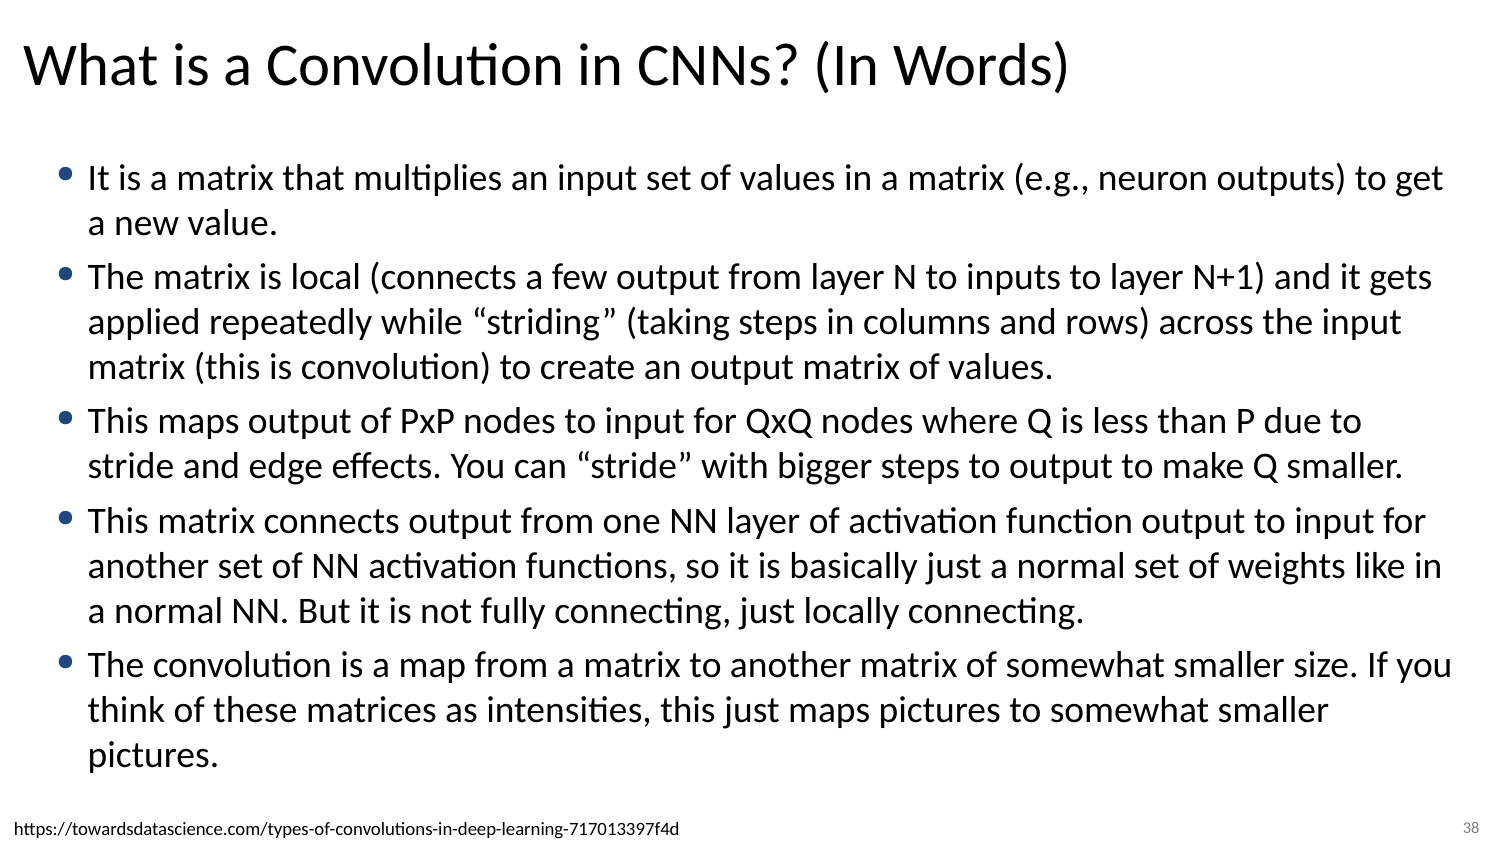

# What is a Convolution in CNNs? (In Words)
It is a matrix that multiplies an input set of values in a matrix (e.g., neuron outputs) to get a new value.
The matrix is local (connects a few output from layer N to inputs to layer N+1) and it gets applied repeatedly while “striding” (taking steps in columns and rows) across the input matrix (this is convolution) to create an output matrix of values.
This maps output of PxP nodes to input for QxQ nodes where Q is less than P due to stride and edge effects. You can “stride” with bigger steps to output to make Q smaller.
This matrix connects output from one NN layer of activation function output to input for another set of NN activation functions, so it is basically just a normal set of weights like in a normal NN. But it is not fully connecting, just locally connecting.
The convolution is a map from a matrix to another matrix of somewhat smaller size. If you think of these matrices as intensities, this just maps pictures to somewhat smaller pictures.

https://towardsdatascience.com/types-of-convolutions-in-deep-learning-717013397f4d